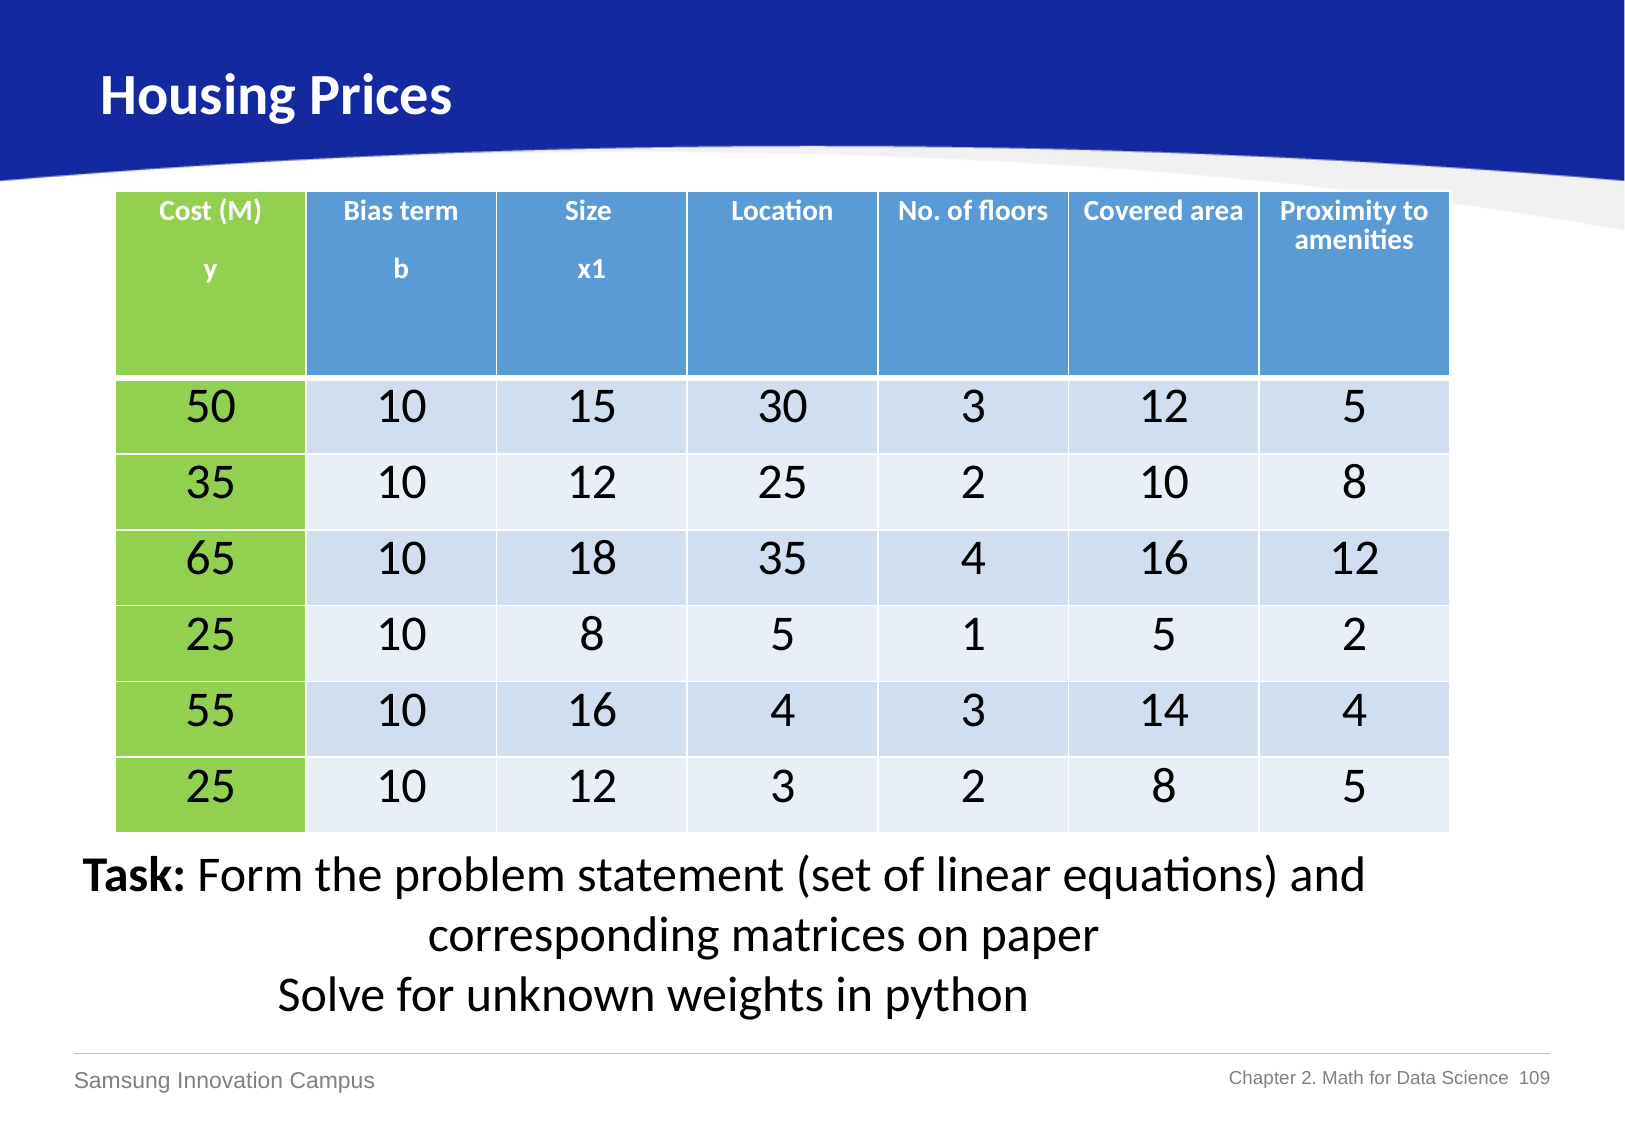

Housing Prices
| Cost (M) y | Bias term b | Size x1 | Location | No. of floors | Covered area | Proximity to amenities |
| --- | --- | --- | --- | --- | --- | --- |
| 50 | 10 | 15 | 30 | 3 | 12 | 5 |
| 35 | 10 | 12 | 25 | 2 | 10 | 8 |
| 65 | 10 | 18 | 35 | 4 | 16 | 12 |
| 25 | 10 | 8 | 5 | 1 | 5 | 2 |
| 55 | 10 | 16 | 4 | 3 | 14 | 4 |
| 25 | 10 | 12 | 3 | 2 | 8 | 5 |
Task: Form the problem statement (set of linear equations) and 		 	    corresponding matrices on paper
	    Solve for unknown weights in python